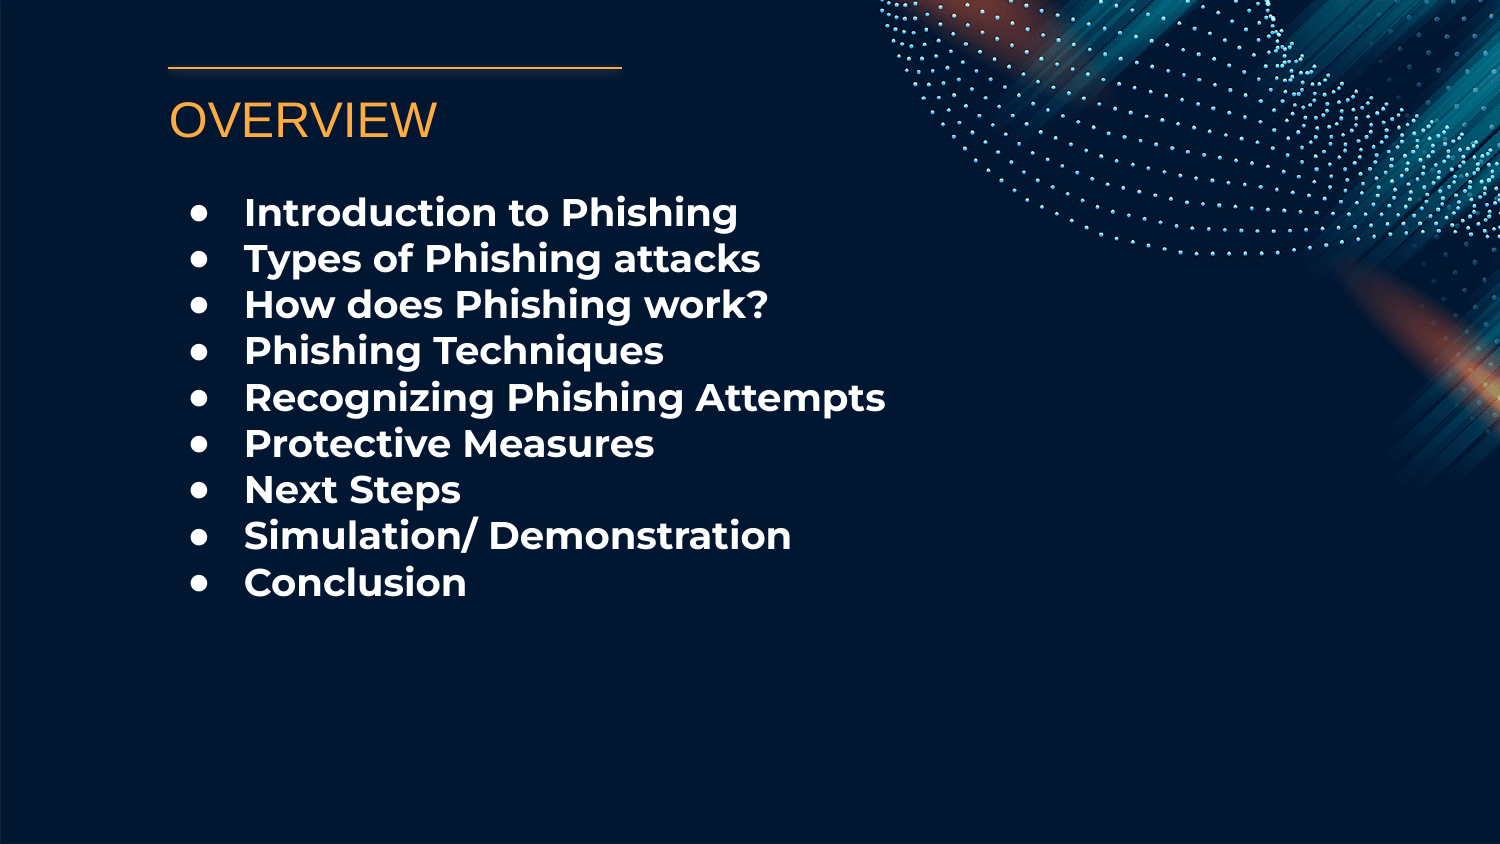

# OVERVIEW
Introduction to Phishing
Types of Phishing attacks
How does Phishing work?
Phishing Techniques
Recognizing Phishing Attempts
Protective Measures
Next Steps
Simulation/ Demonstration
Conclusion